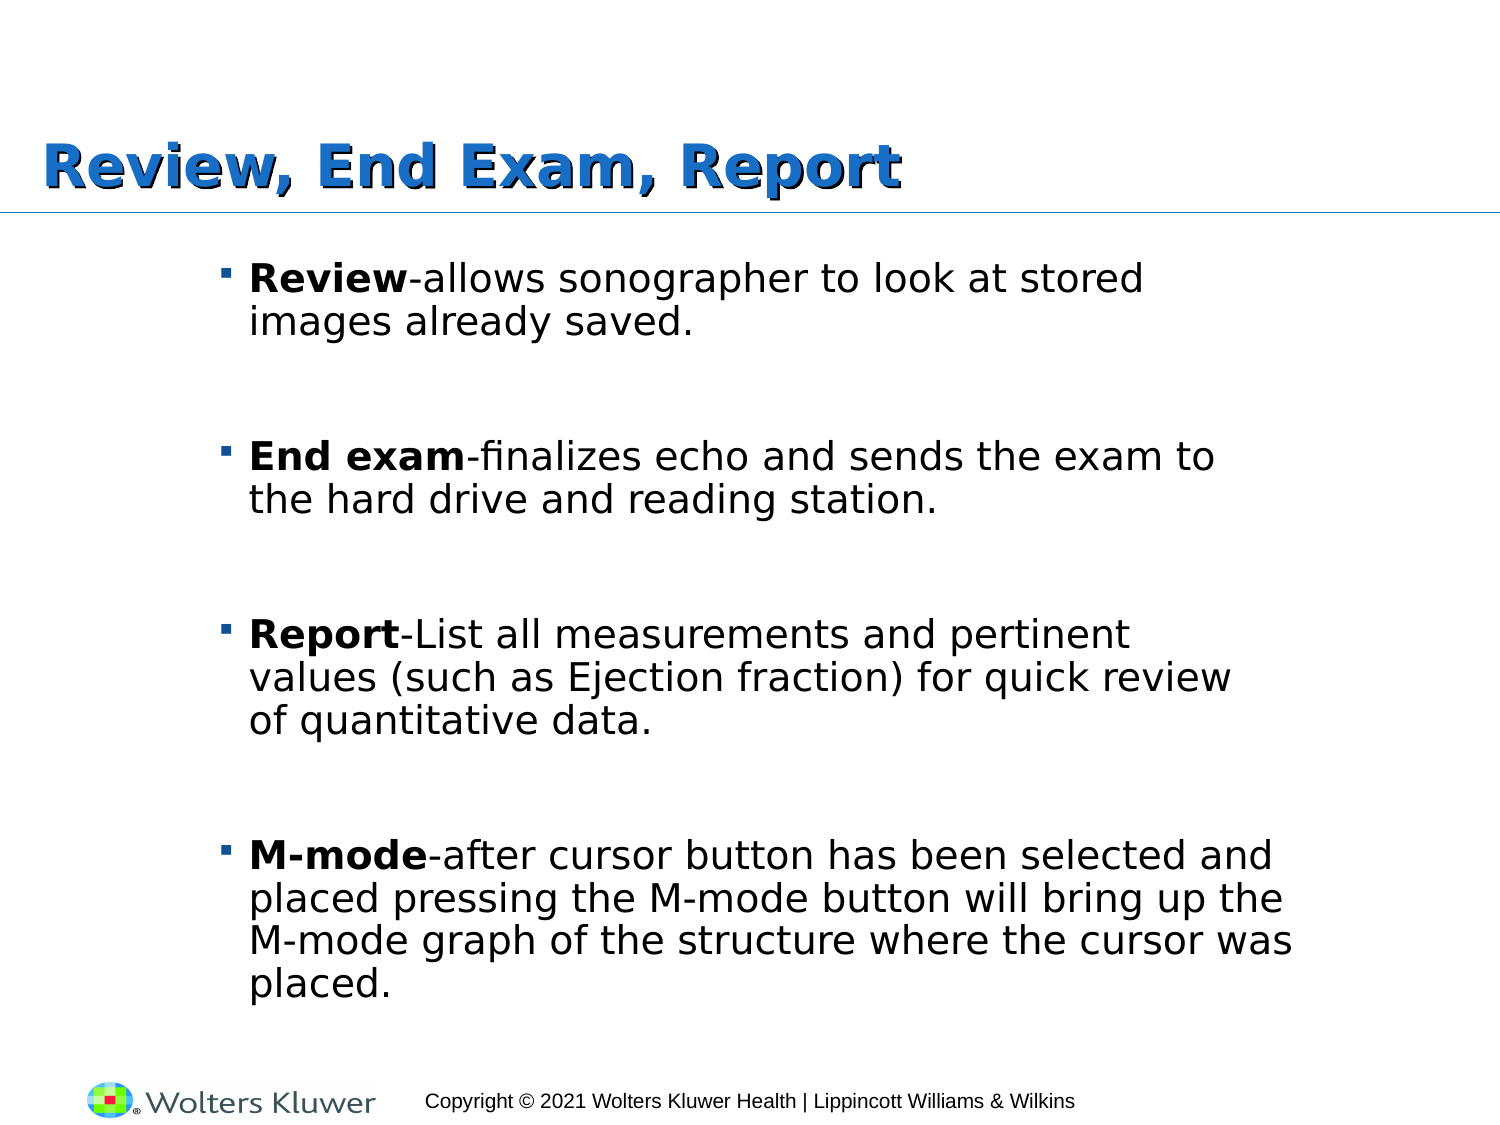

# Review, End Exam, Report

Review-allows sonographer to look at stored images already saved.

End exam-finalizes echo and sends the exam to the hard drive and reading station.

Report-List all measurements and pertinent values (such as Ejection fraction) for quick review of quantitative data.

M-mode-after cursor button has been selected and placed pressing the M-mode button will bring up the M-mode graph of the structure where the cursor was placed.